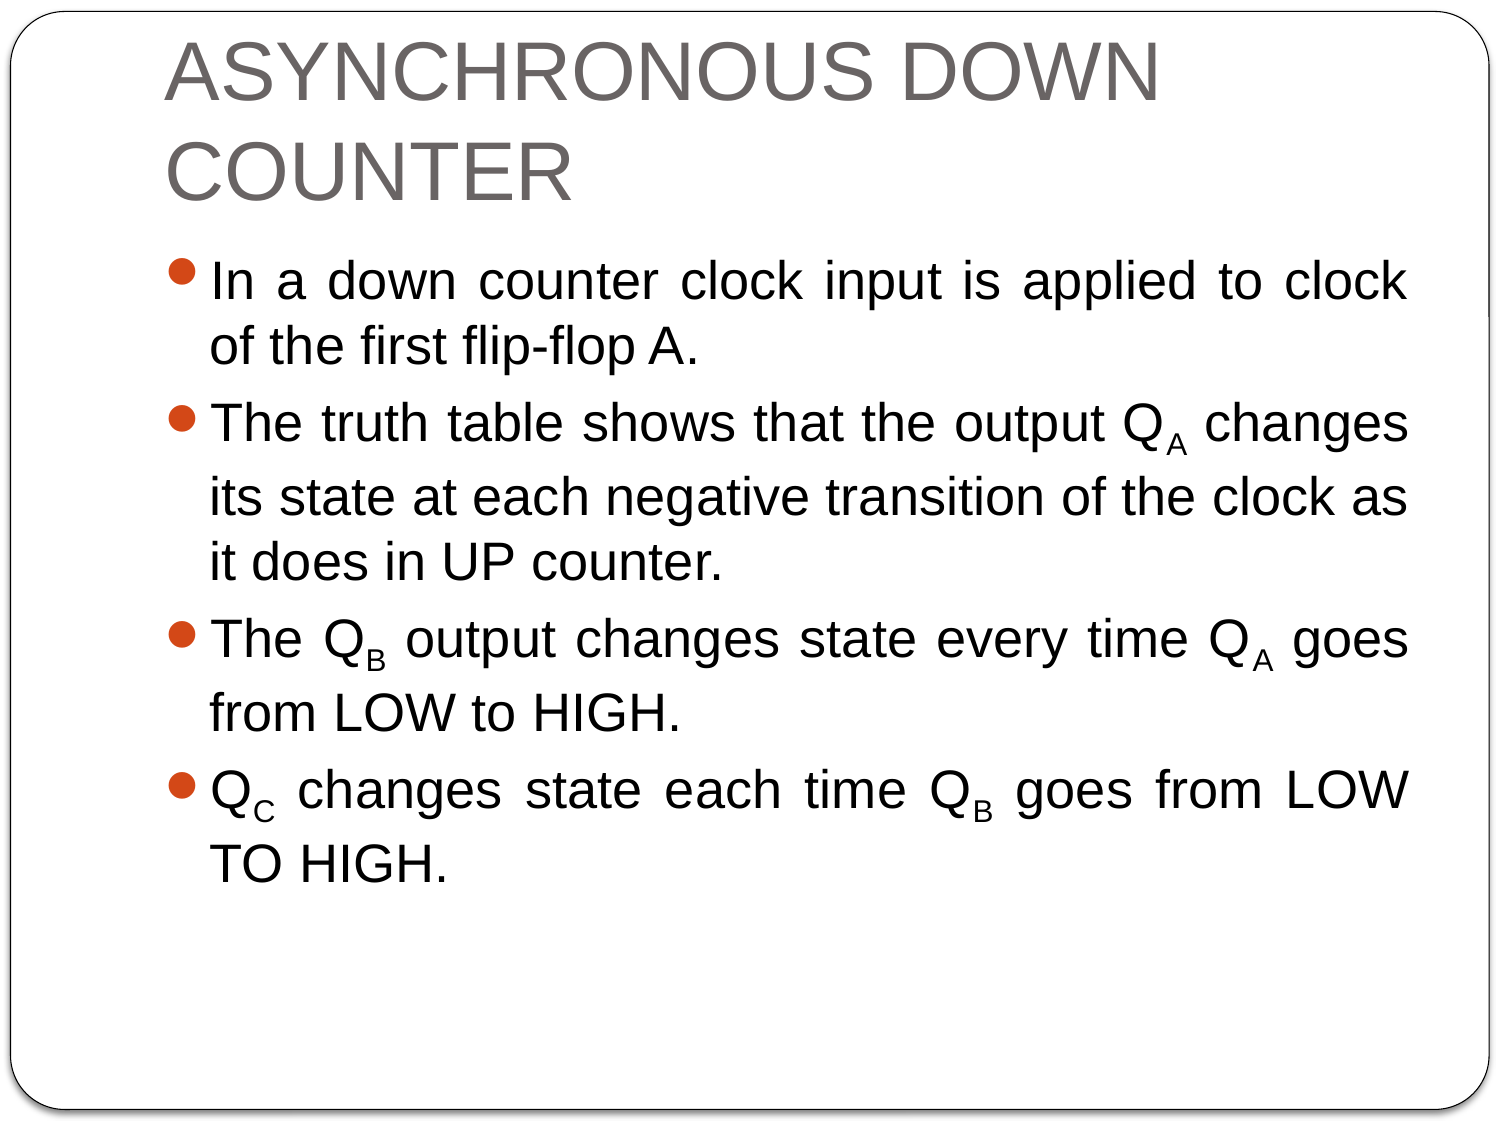

# ASYNCHRONOUS DOWN COUNTER
In a down counter clock input is applied to clock of the first flip-flop A.
The truth table shows that the output QA changes its state at each negative transition of the clock as it does in UP counter.
The QB output changes state every time QA goes from LOW to HIGH.
QC changes state each time QB goes from LOW TO HIGH.